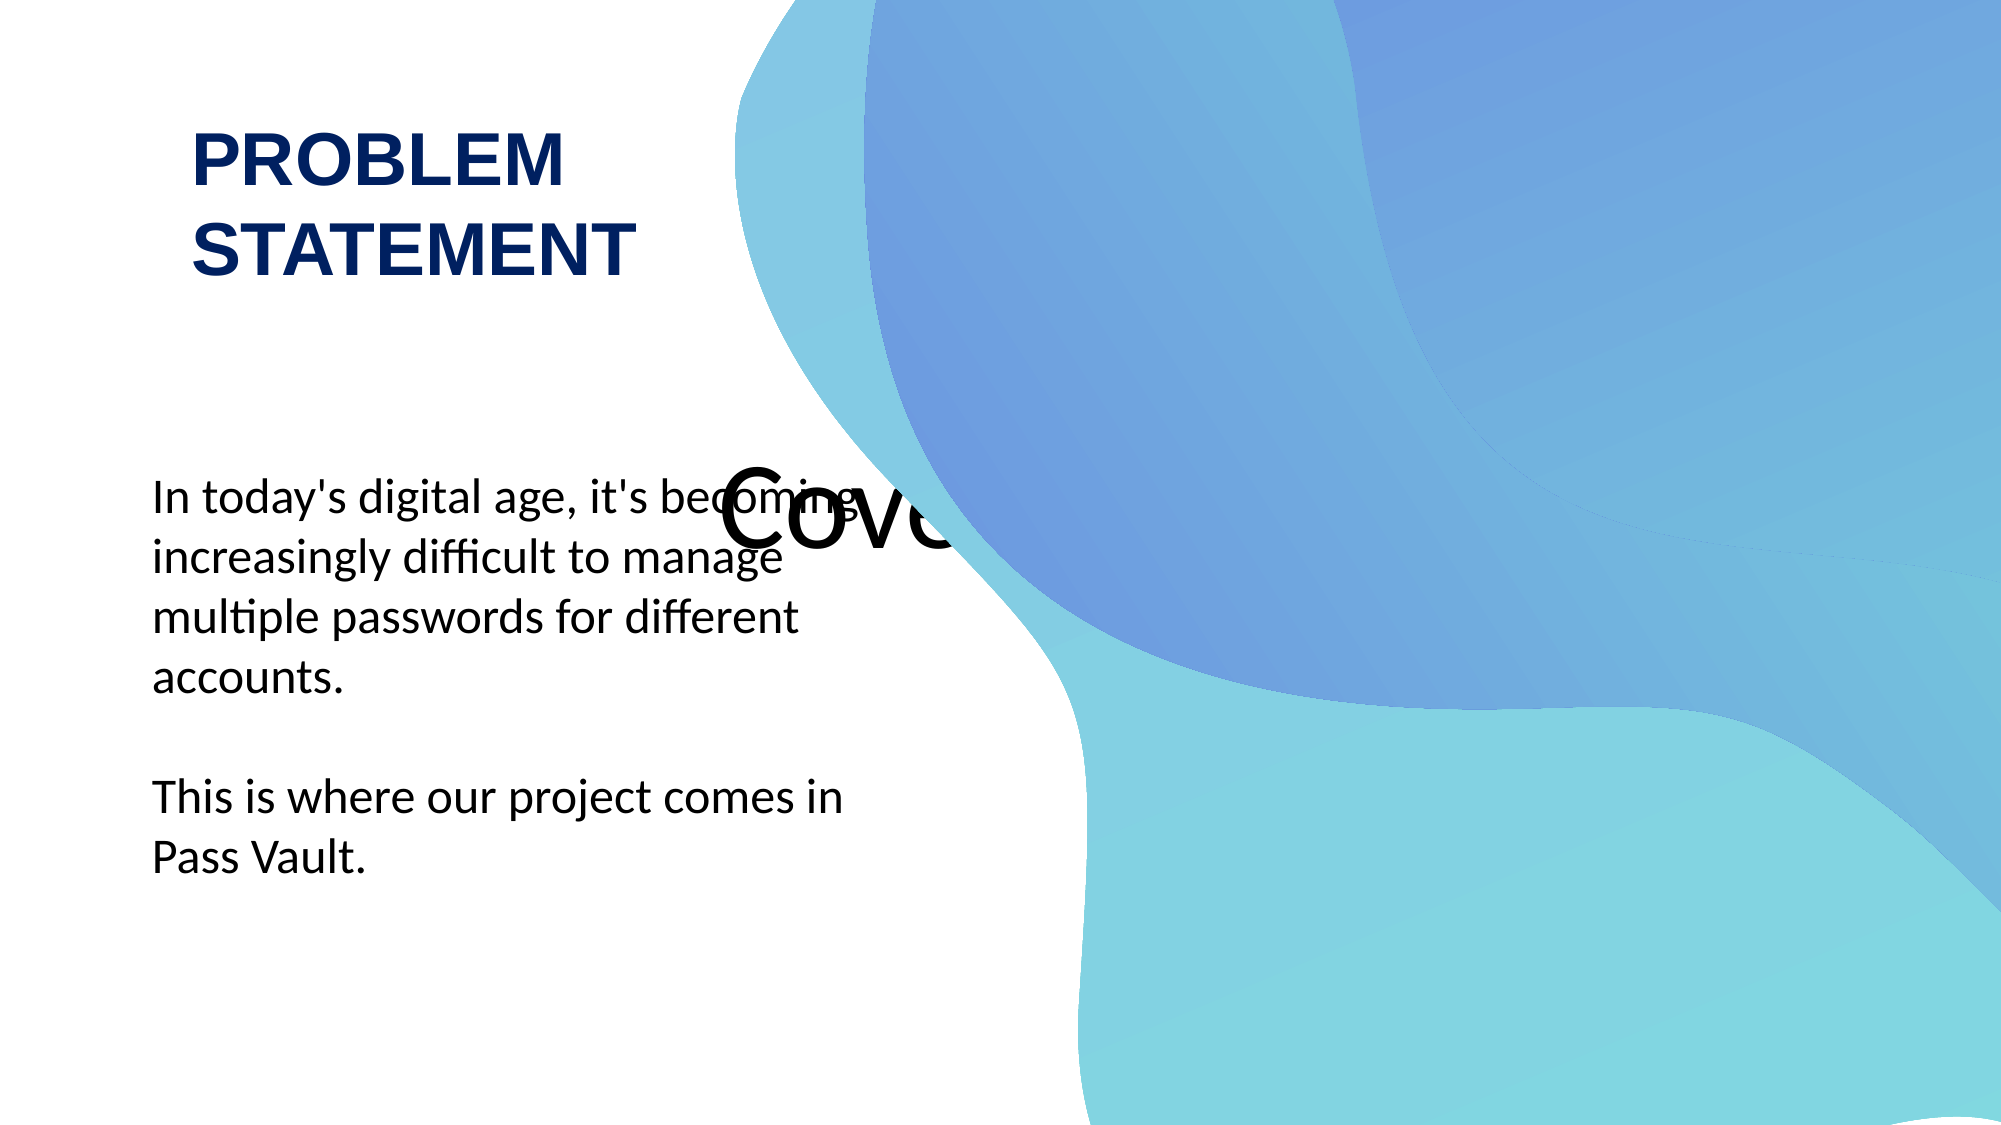

PROBLEM STATEMENT
# Cover Page
In today's digital age, it's becoming increasingly difficult to manage multiple passwords for different accounts.

This is where our project comes in Pass Vault.